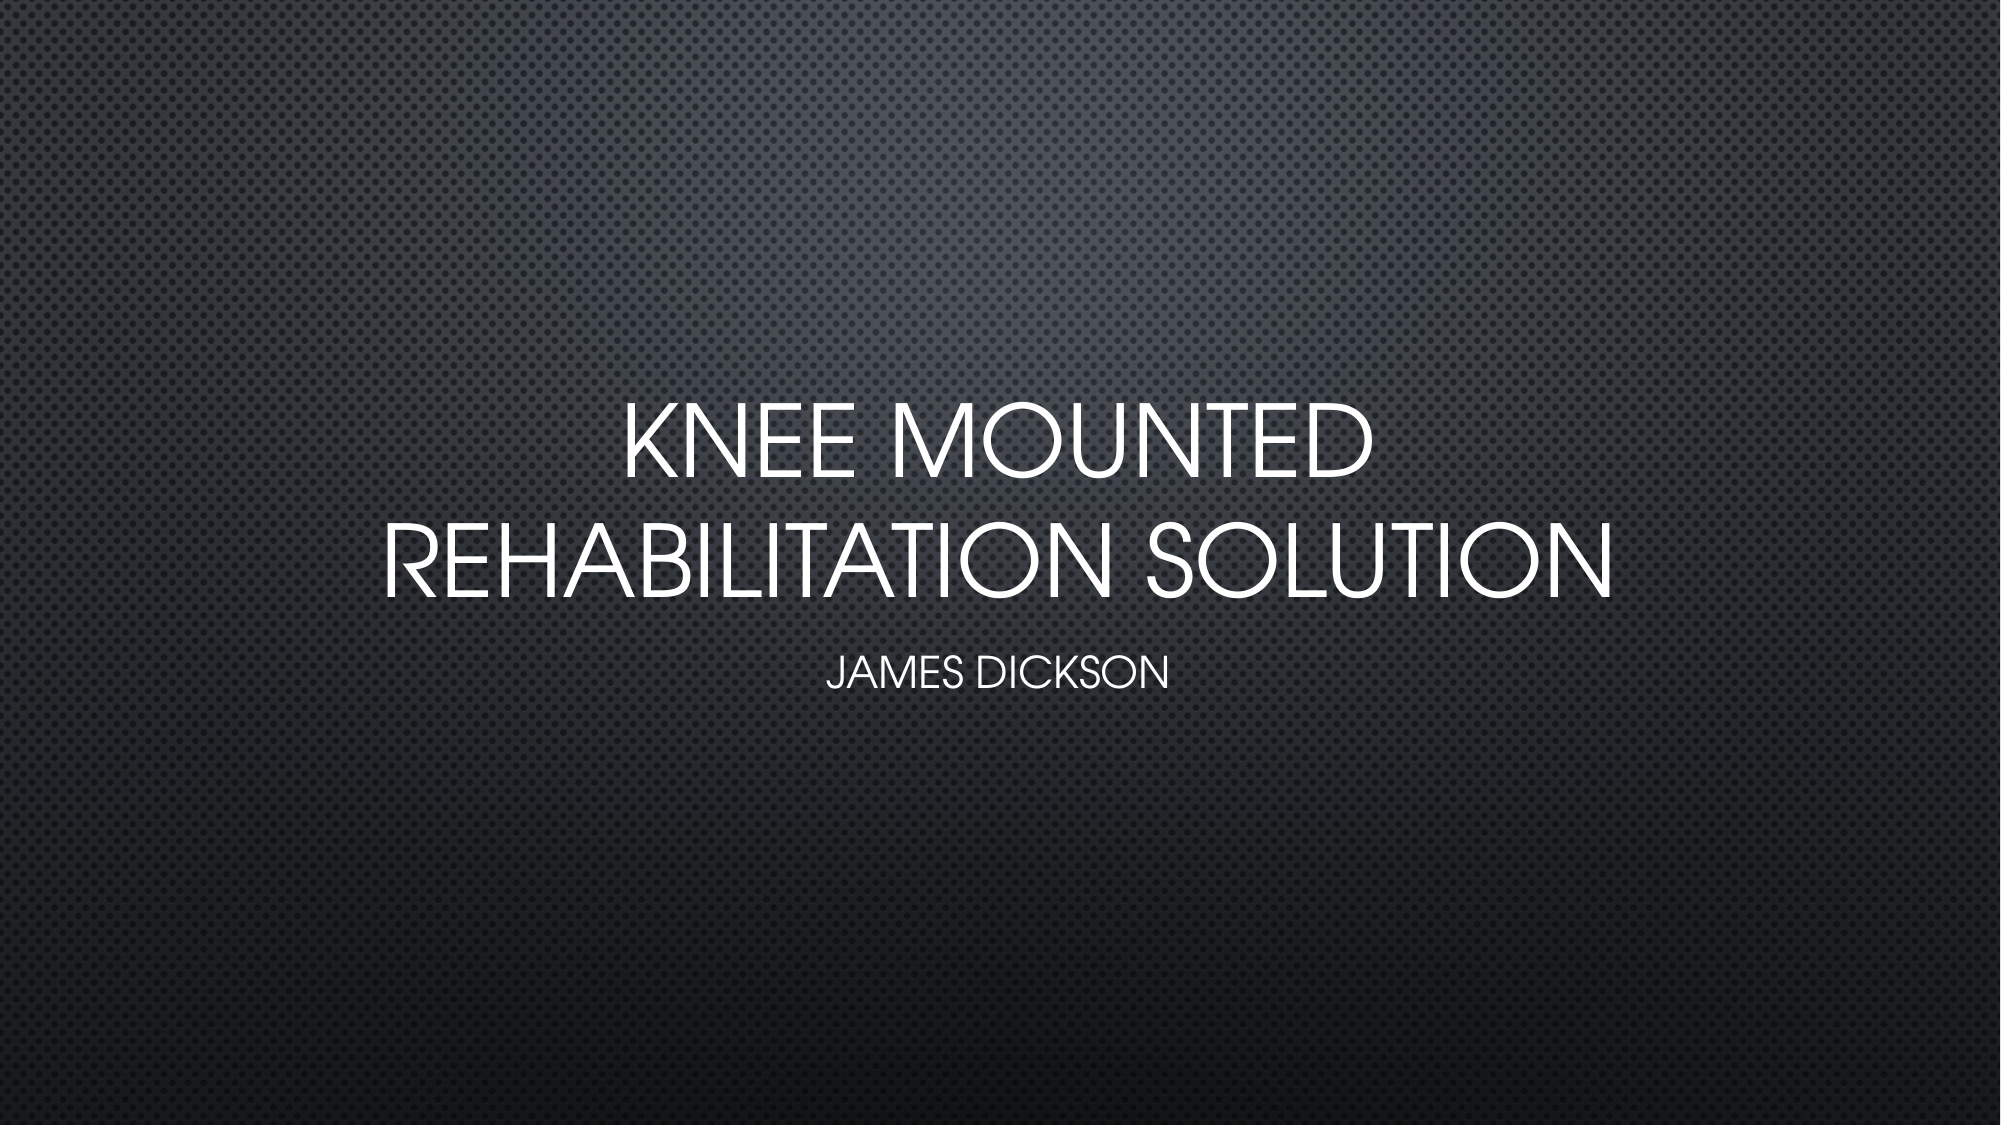

# Knee Mounted rehabilitation Solution
James Dickson